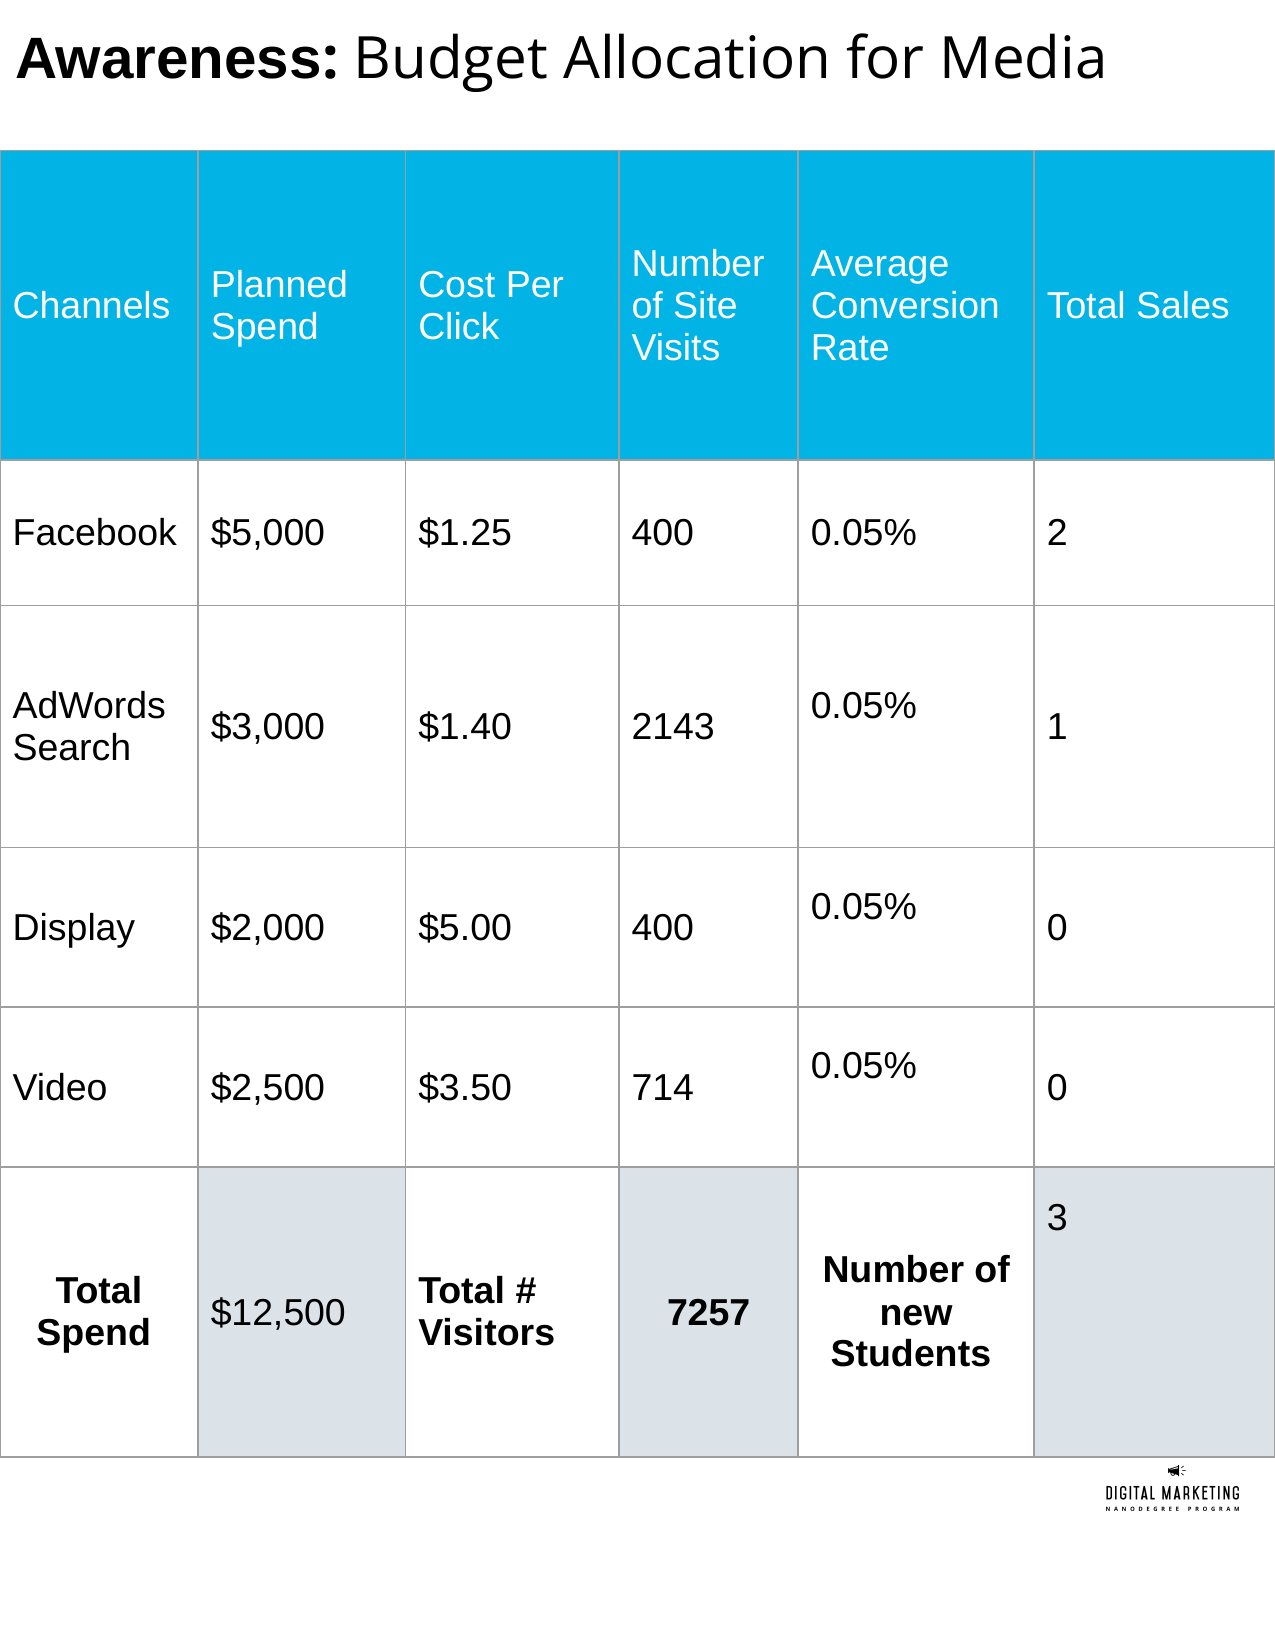

# Awareness: Budget Allocation for Media
| Channels | Planned Spend | Cost Per Click | Number of Site Visits | Average Conversion Rate | Total Sales |
| --- | --- | --- | --- | --- | --- |
| Facebook | $5,000 | $1.25 | 400 | 0.05% | 2 |
| AdWords Search | $3,000 | $1.40 | 2143 | 0.05% | 1 |
| Display | $2,000 | $5.00 | 400 | 0.05% | 0 |
| Video | $2,500 | $3.50 | 714 | 0.05% | 0 |
| Total Spend | $12,500 | Total # Visitors | 7257 | Number of new Students | 3 |